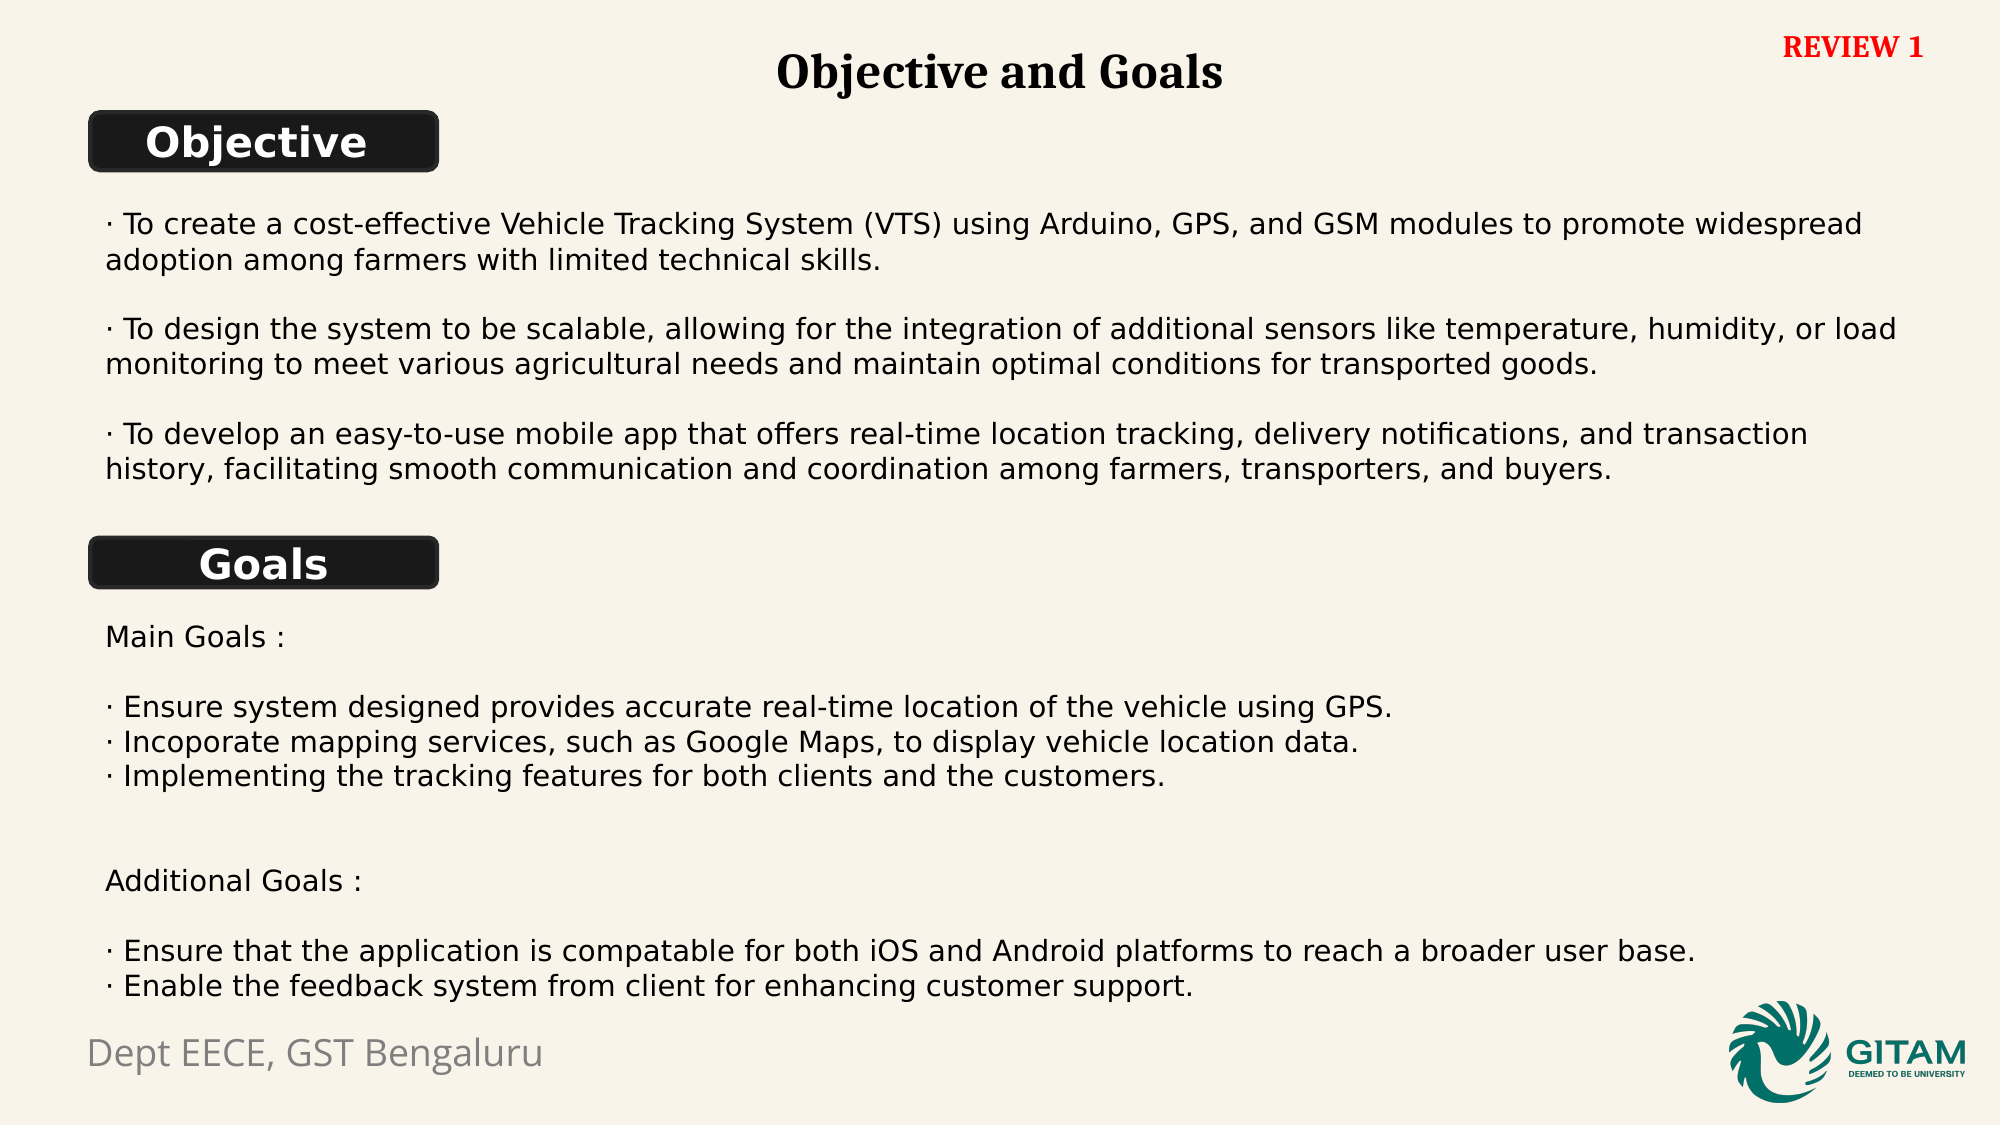

REVIEW 1
Objective and Goals
Objective
· To create a cost-effective Vehicle Tracking System (VTS) using Arduino, GPS, and GSM modules to promote widespread adoption among farmers with limited technical skills.

· To design the system to be scalable, allowing for the integration of additional sensors like temperature, humidity, or load monitoring to meet various agricultural needs and maintain optimal conditions for transported goods.

· To develop an easy-to-use mobile app that offers real-time location tracking, delivery notifications, and transaction history, facilitating smooth communication and coordination among farmers, transporters, and buyers.
Goals
Main Goals :

· Ensure system designed provides accurate real-time location of the vehicle using GPS.
· Incoporate mapping services, such as Google Maps, to display vehicle location data.
· Implementing the tracking features for both clients and the customers.

Additional Goals :

· Ensure that the application is compatable for both iOS and Android platforms to reach a broader user base.
· Enable the feedback system from client for enhancing customer support.

2